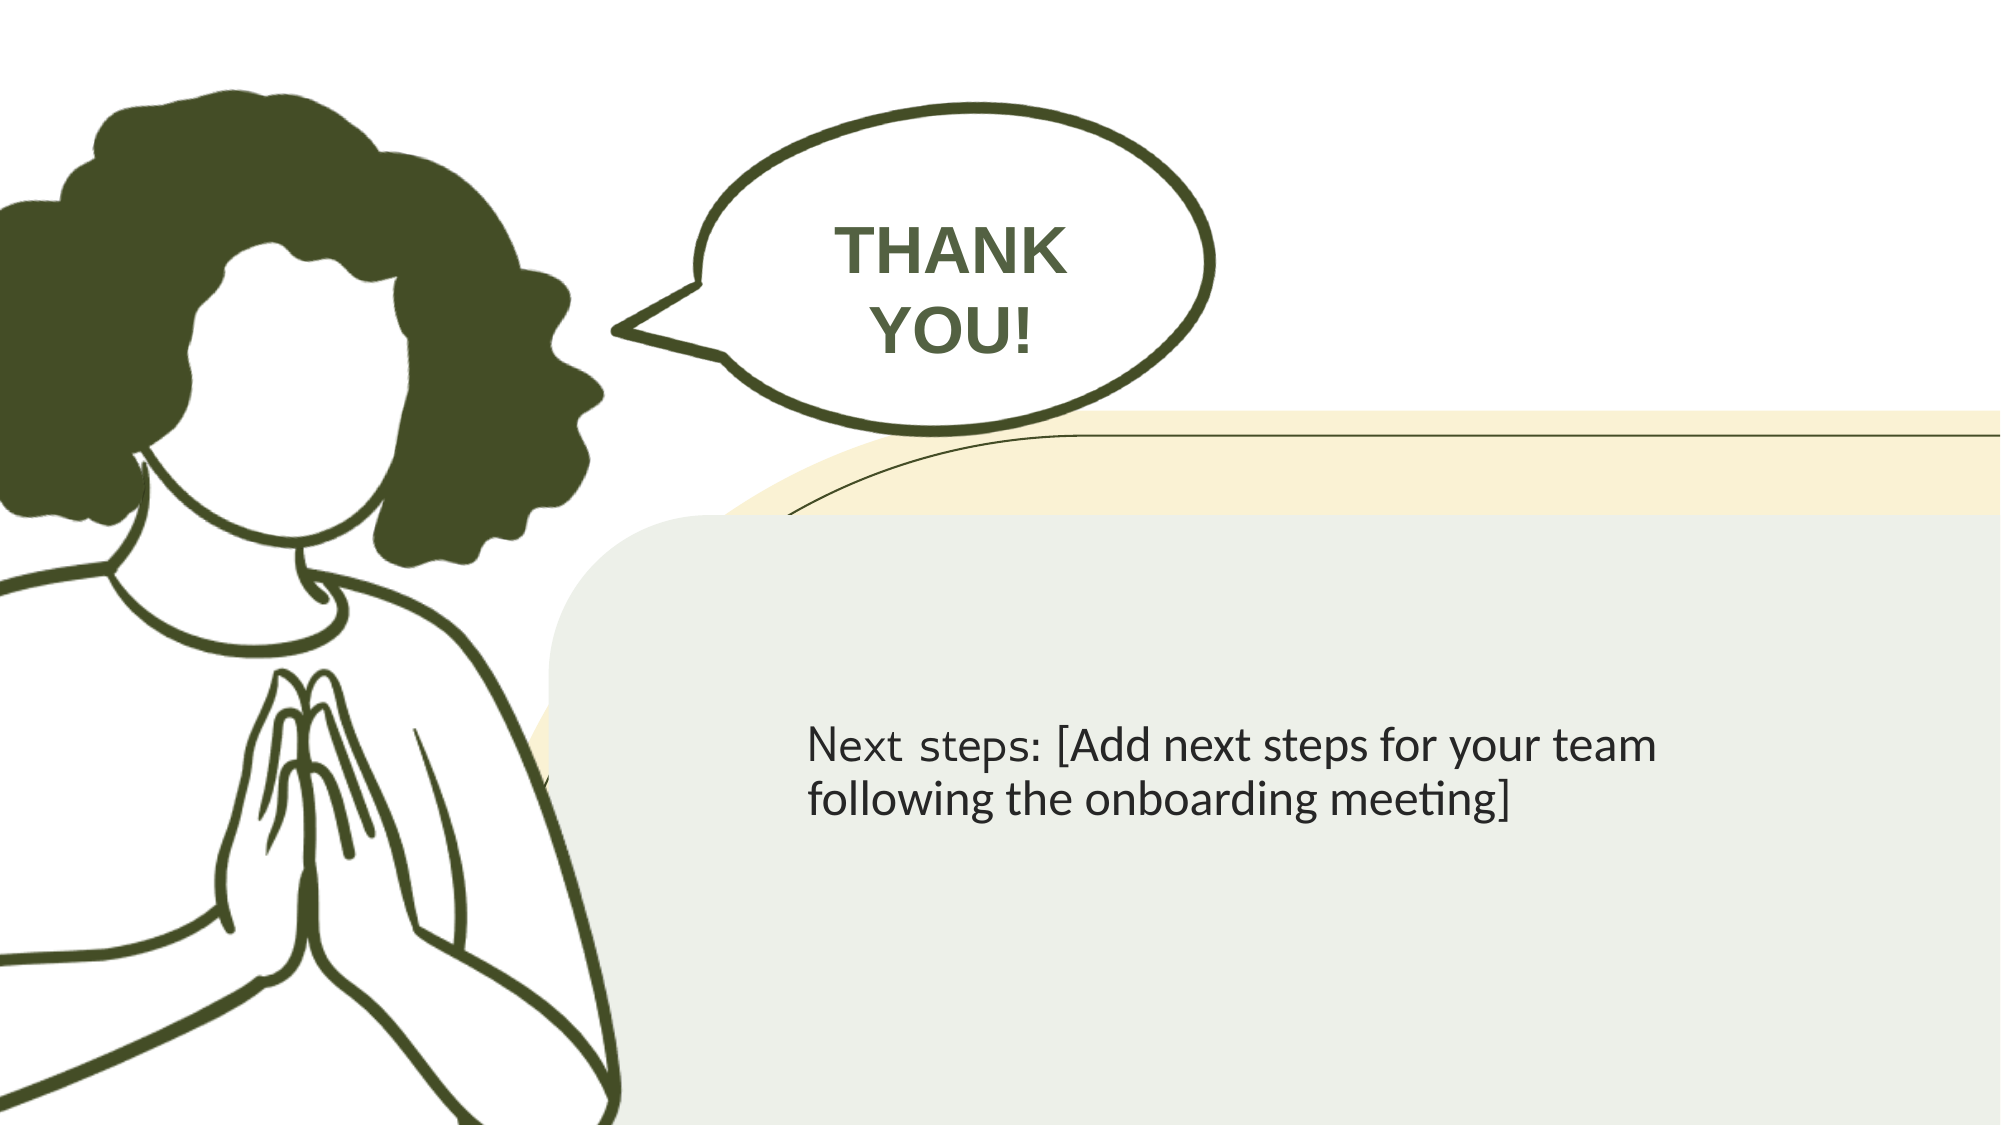

Next steps: [Add next steps for your team following the onboarding meeting]